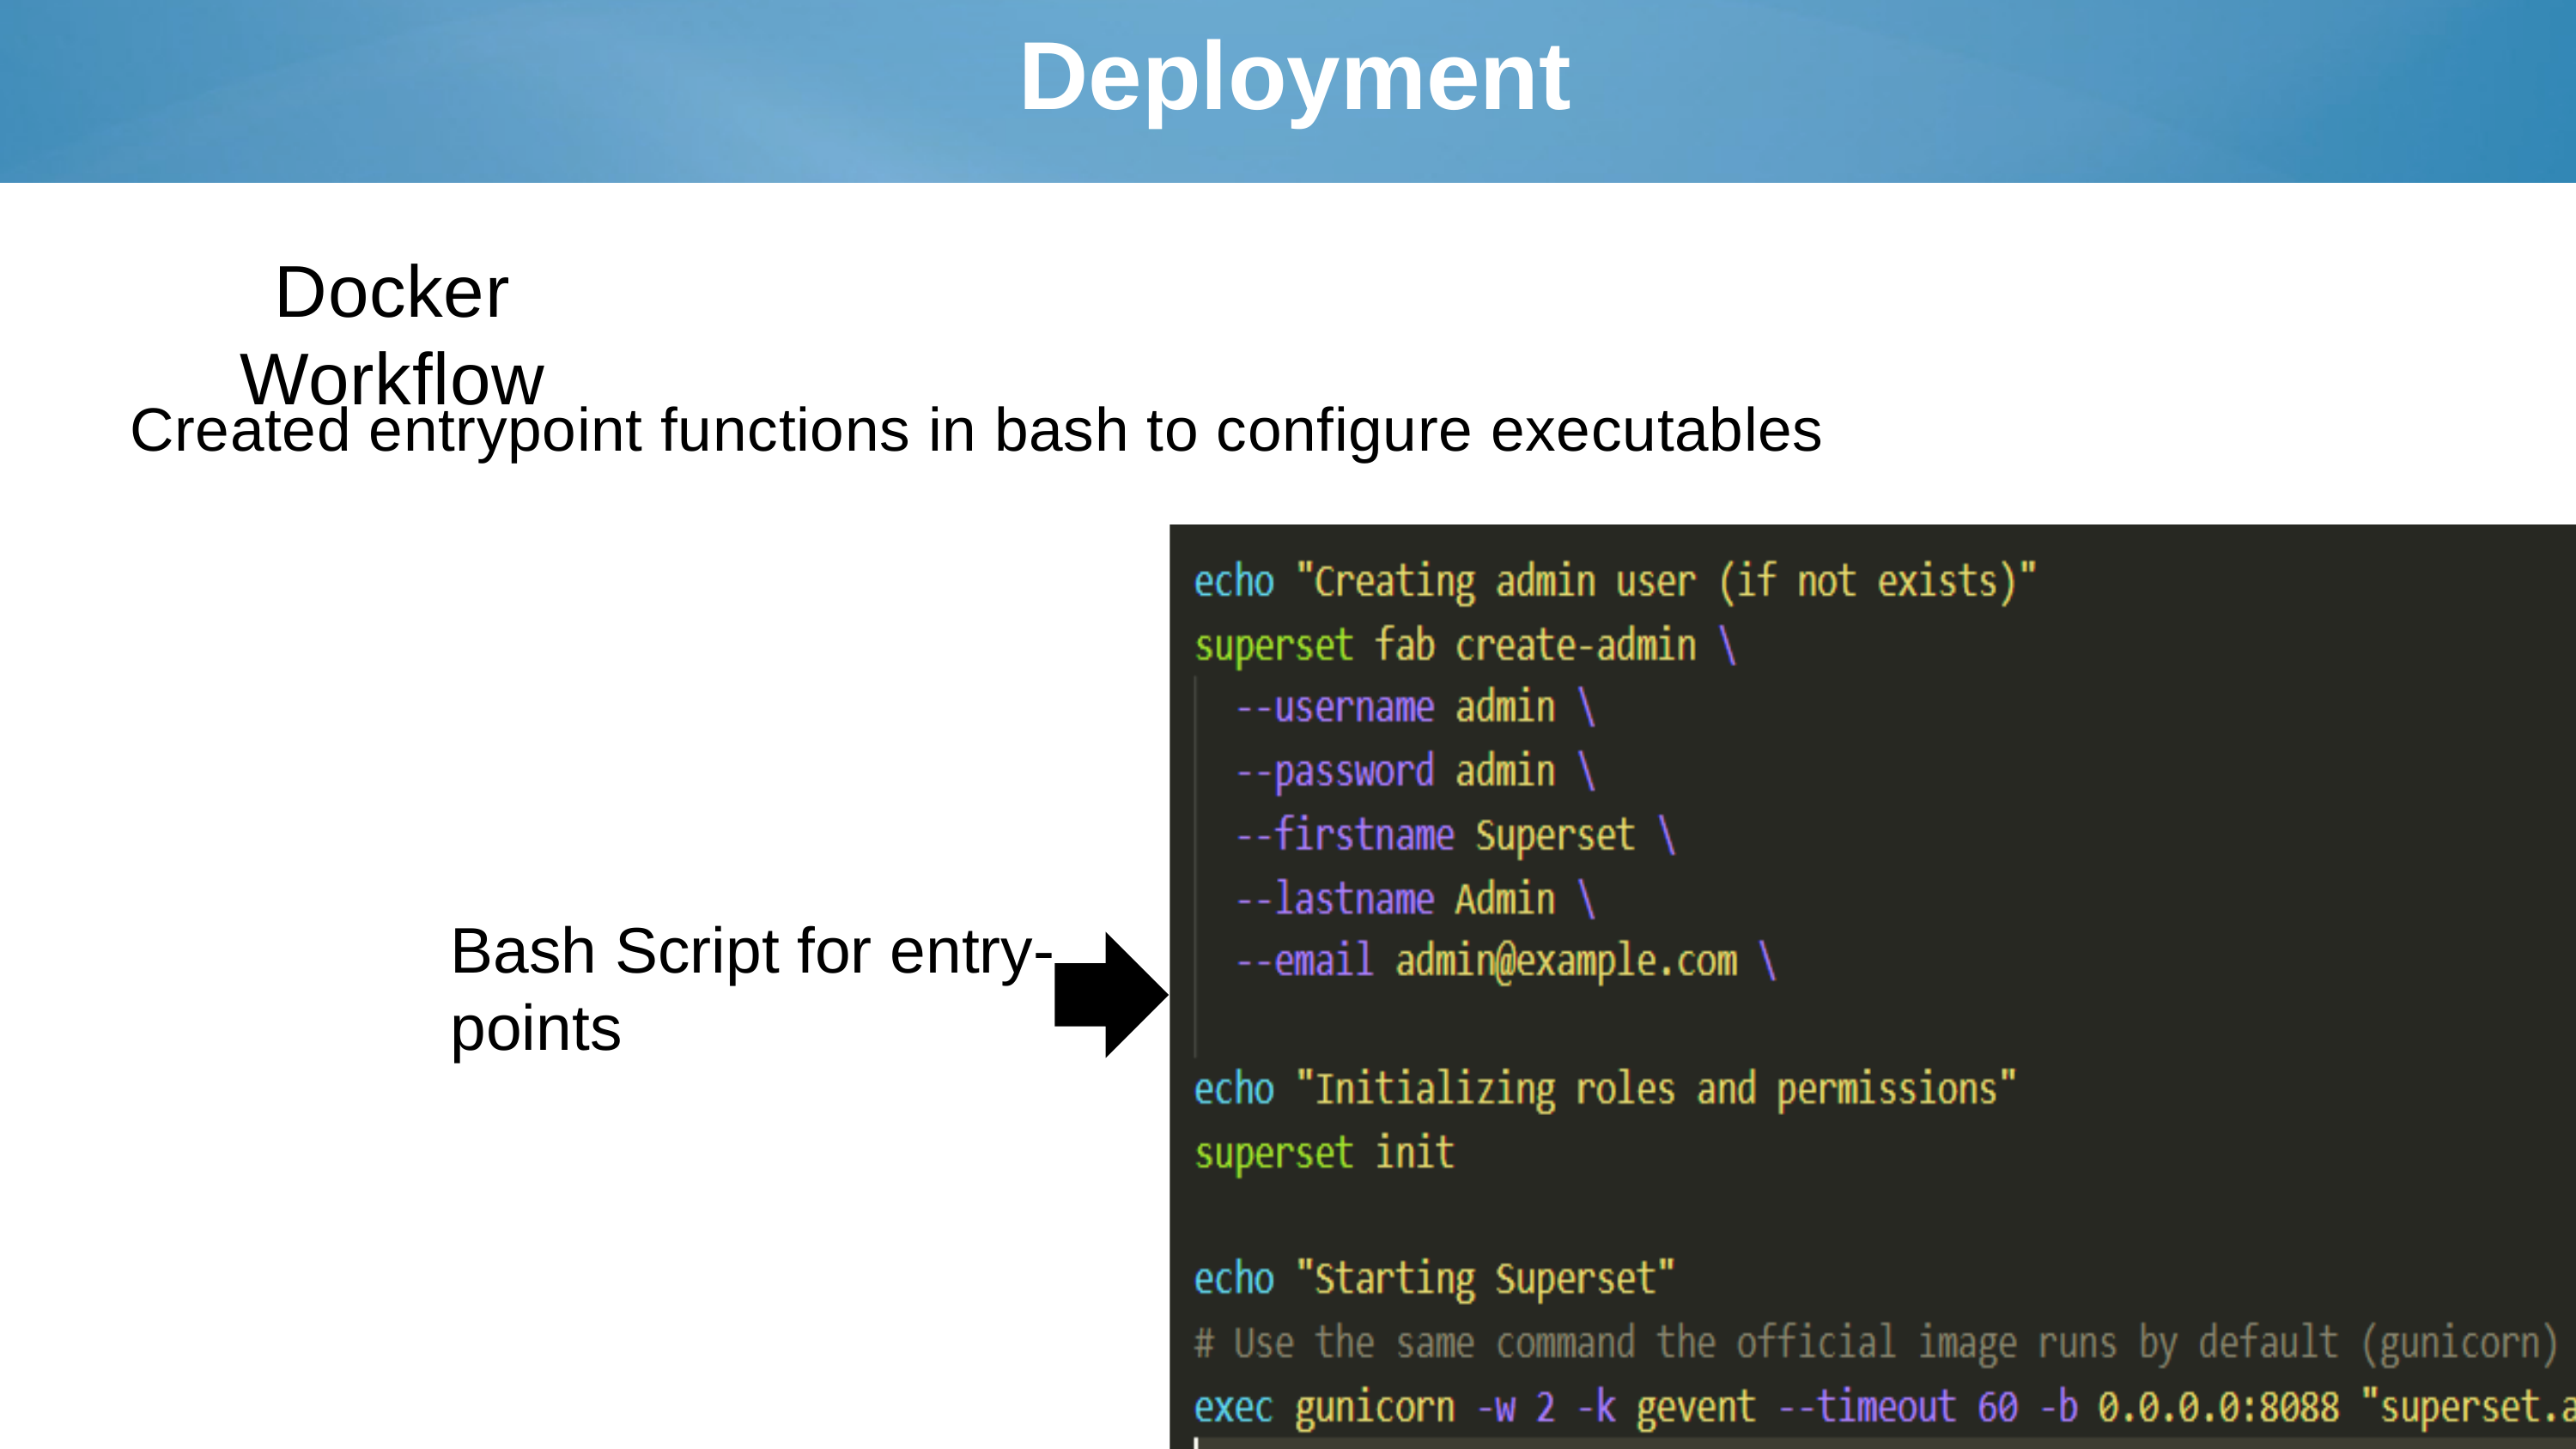

Deployment
Docker Workflow
Created entrypoint functions in bash to configure executables

Bash Script for entry-points